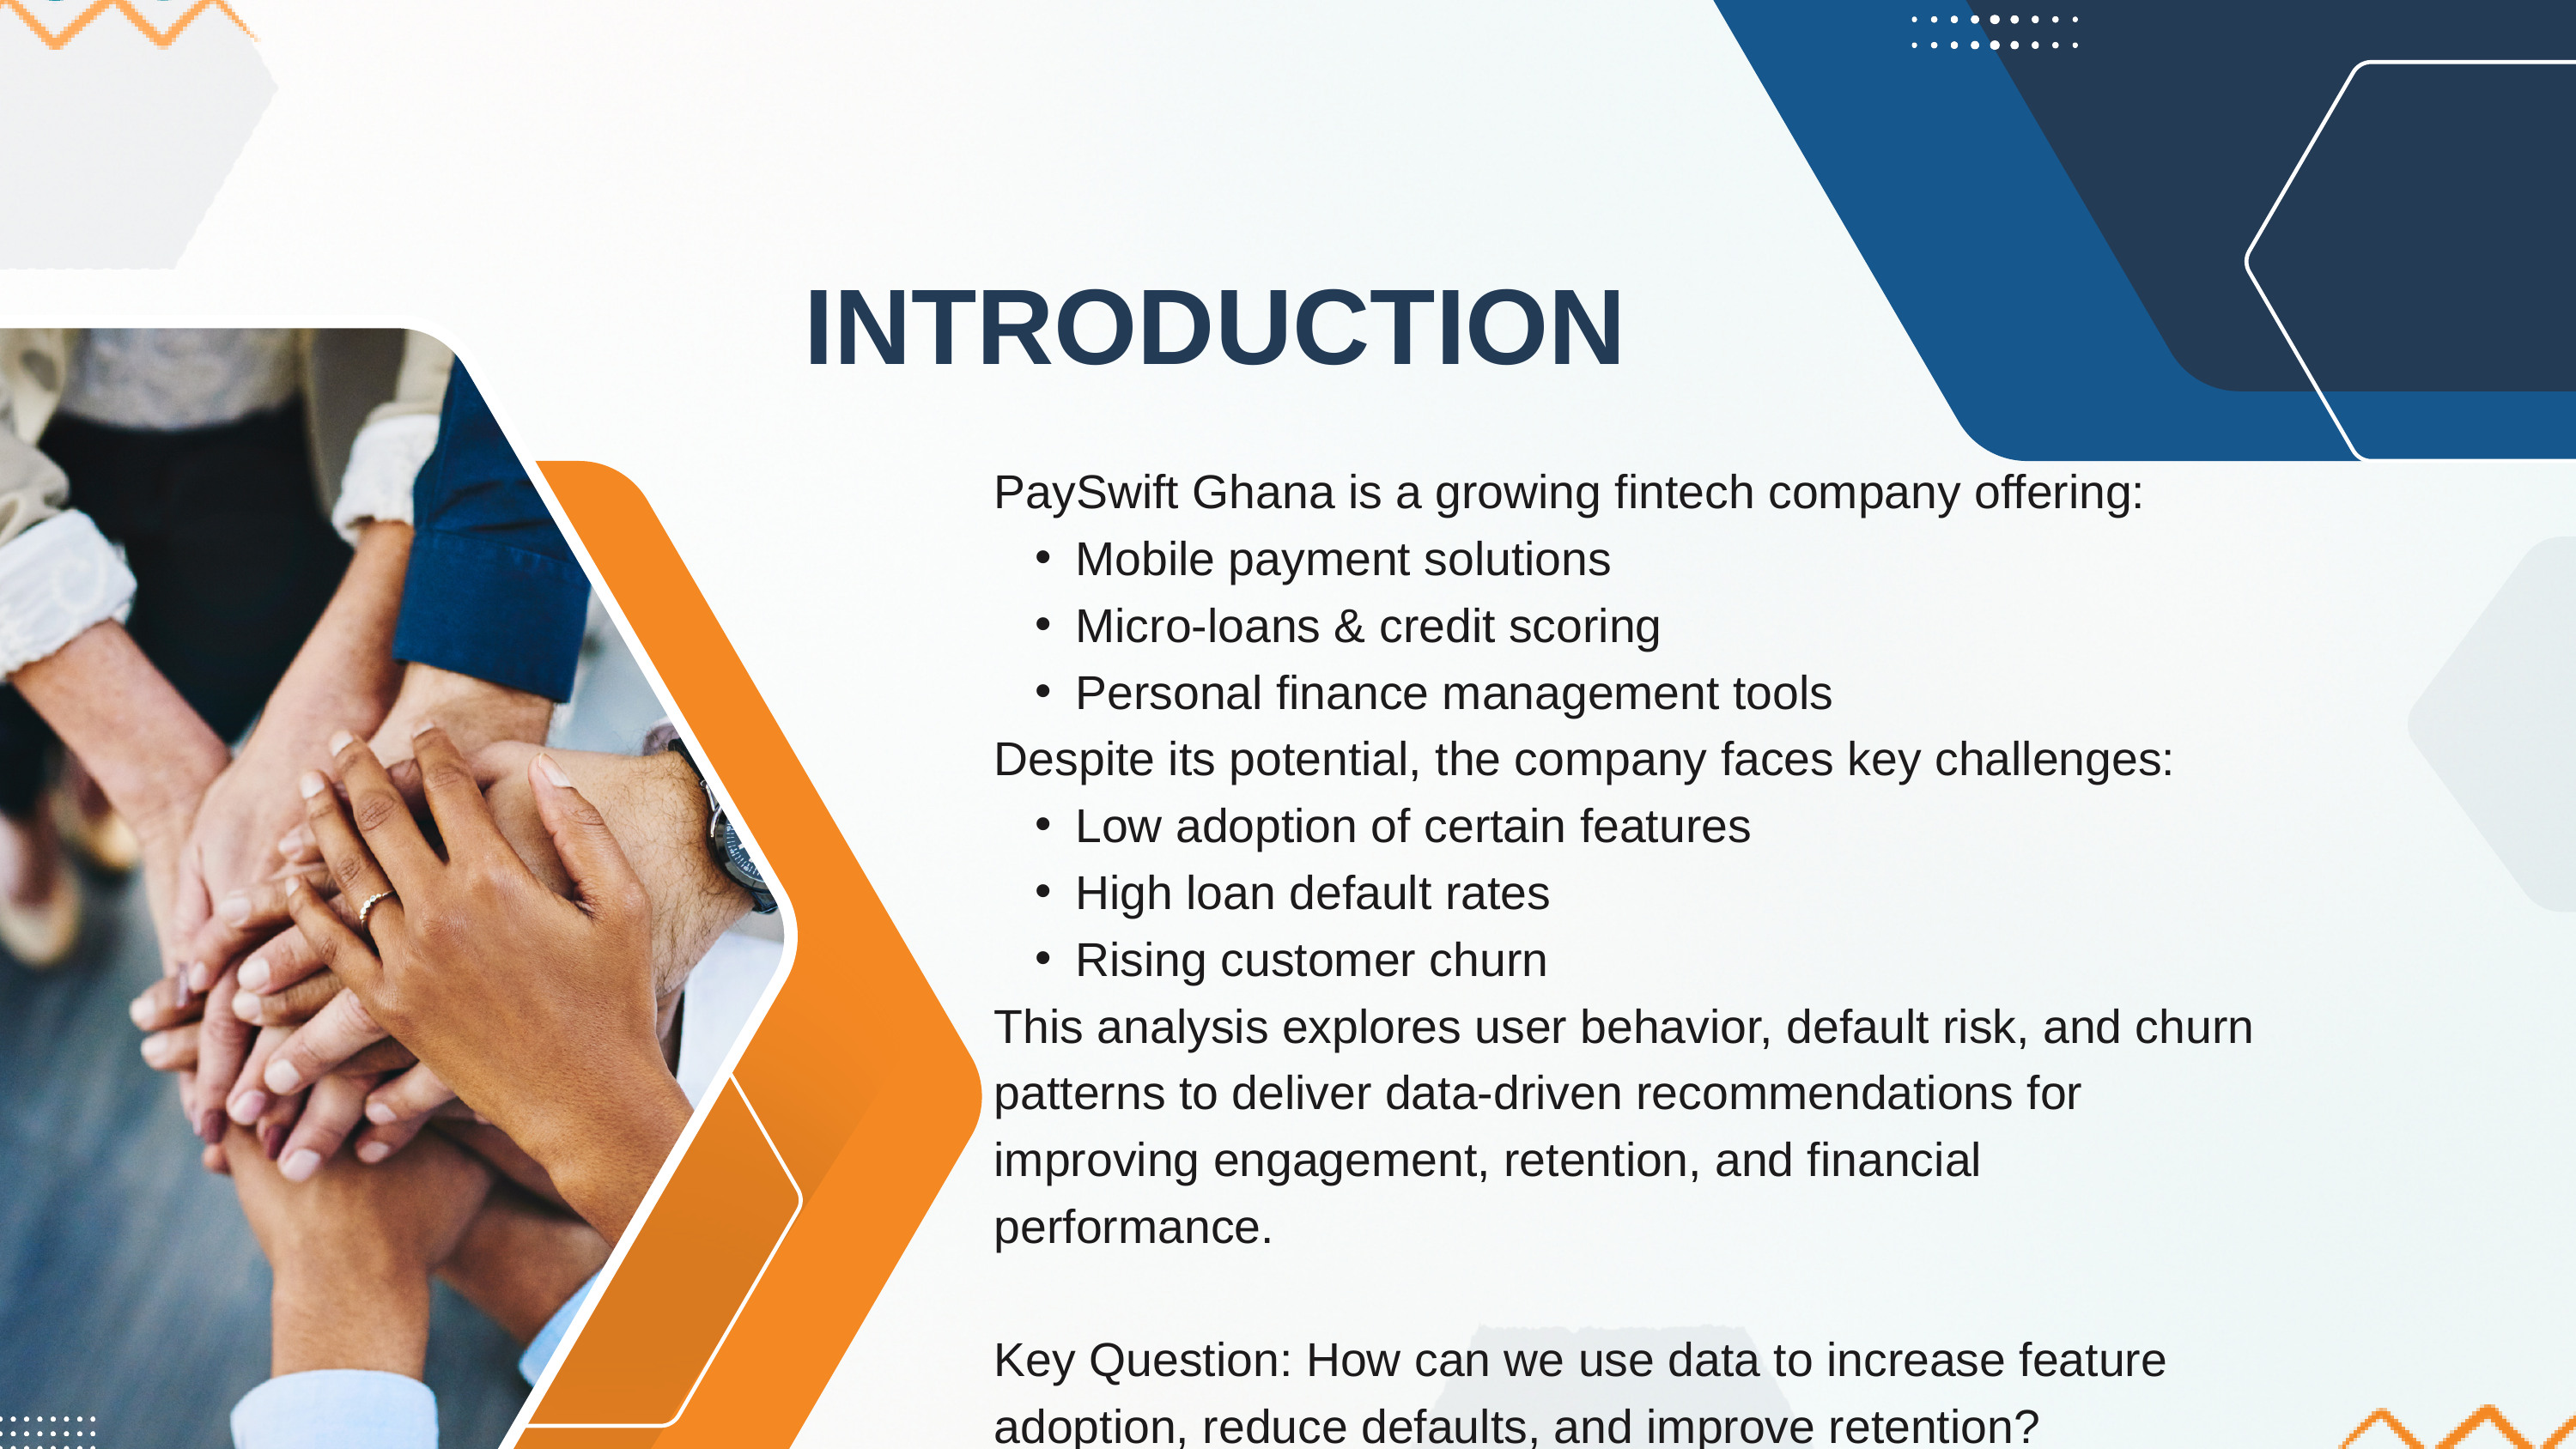

INTRODUCTION

PaySwift Ghana is a growing fintech company offering:
Mobile payment solutions
Micro-loans & credit scoring
Personal finance management tools
Despite its potential, the company faces key challenges:
Low adoption of certain features
High loan default rates
Rising customer churn
This analysis explores user behavior, default risk, and churn patterns to deliver data-driven recommendations for improving engagement, retention, and financial performance.

Key Question: How can we use data to increase feature adoption, reduce defaults, and improve retention?